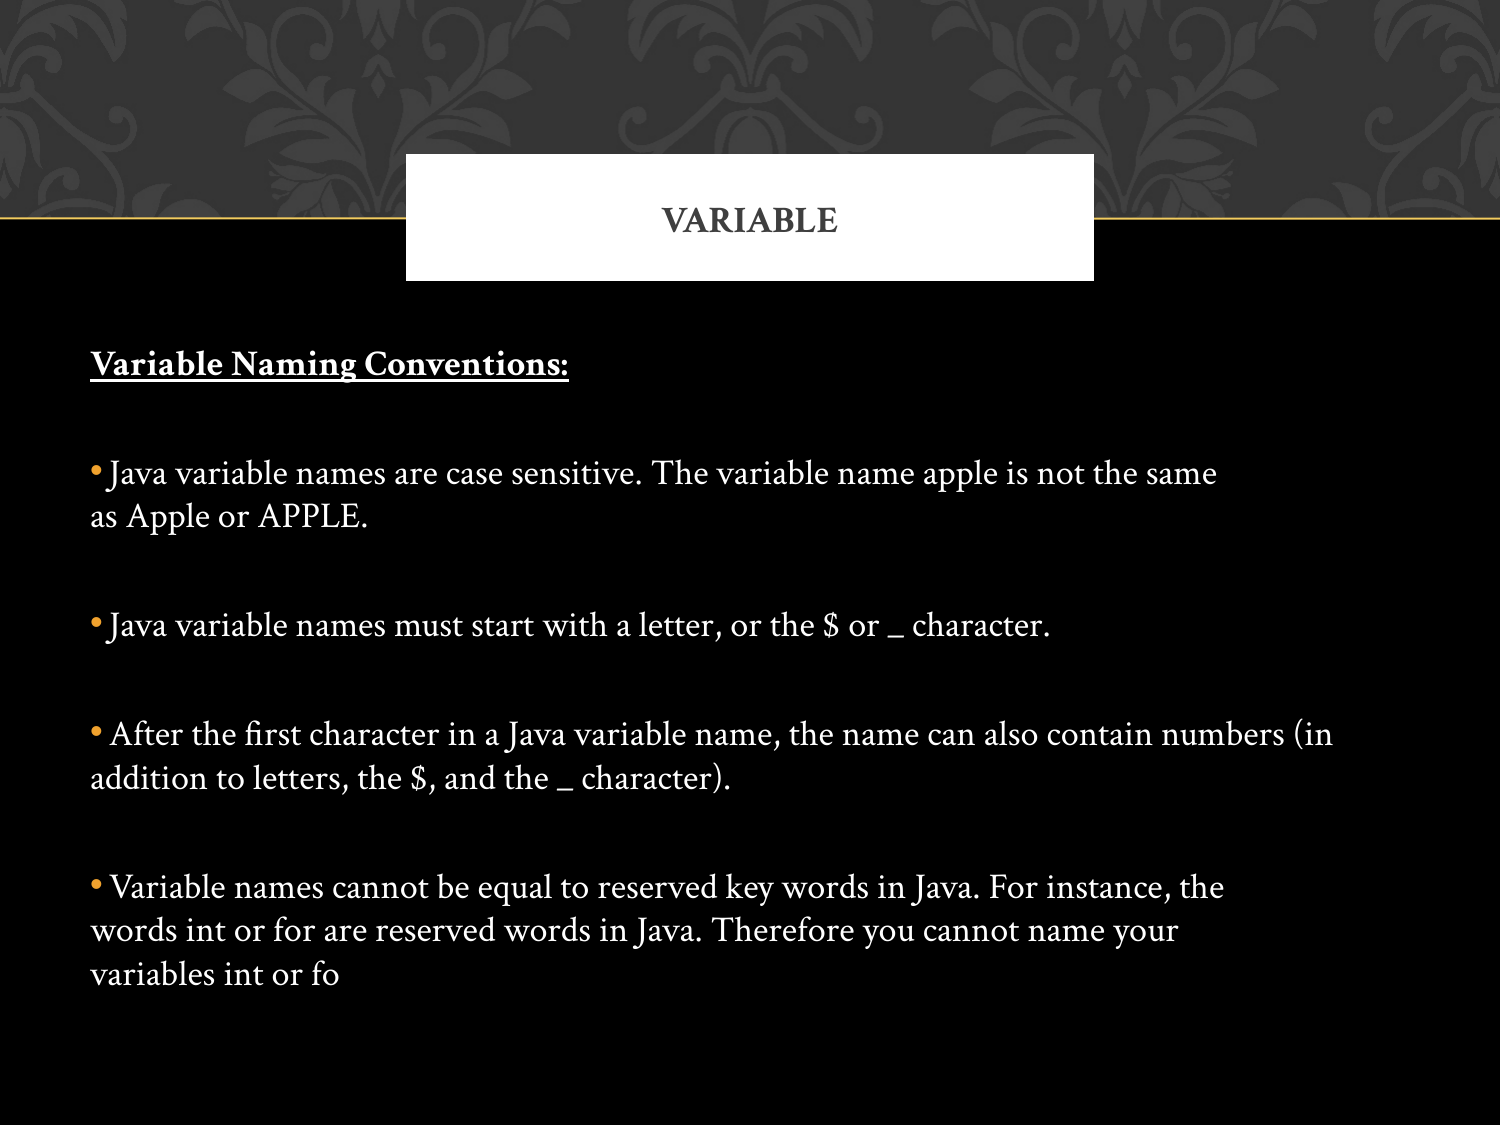

# VARIABLE
Variable Naming Conventions:

 Java variable names are case sensitive. The variable name apple is not the same as Apple or APPLE.

 Java variable names must start with a letter, or the $ or _ character.

 After the first character in a Java variable name, the name can also contain numbers (in addition to letters, the $, and the _ character).

 Variable names cannot be equal to reserved key words in Java. For instance, the words int or for are reserved words in Java. Therefore you cannot name your variables int or fo